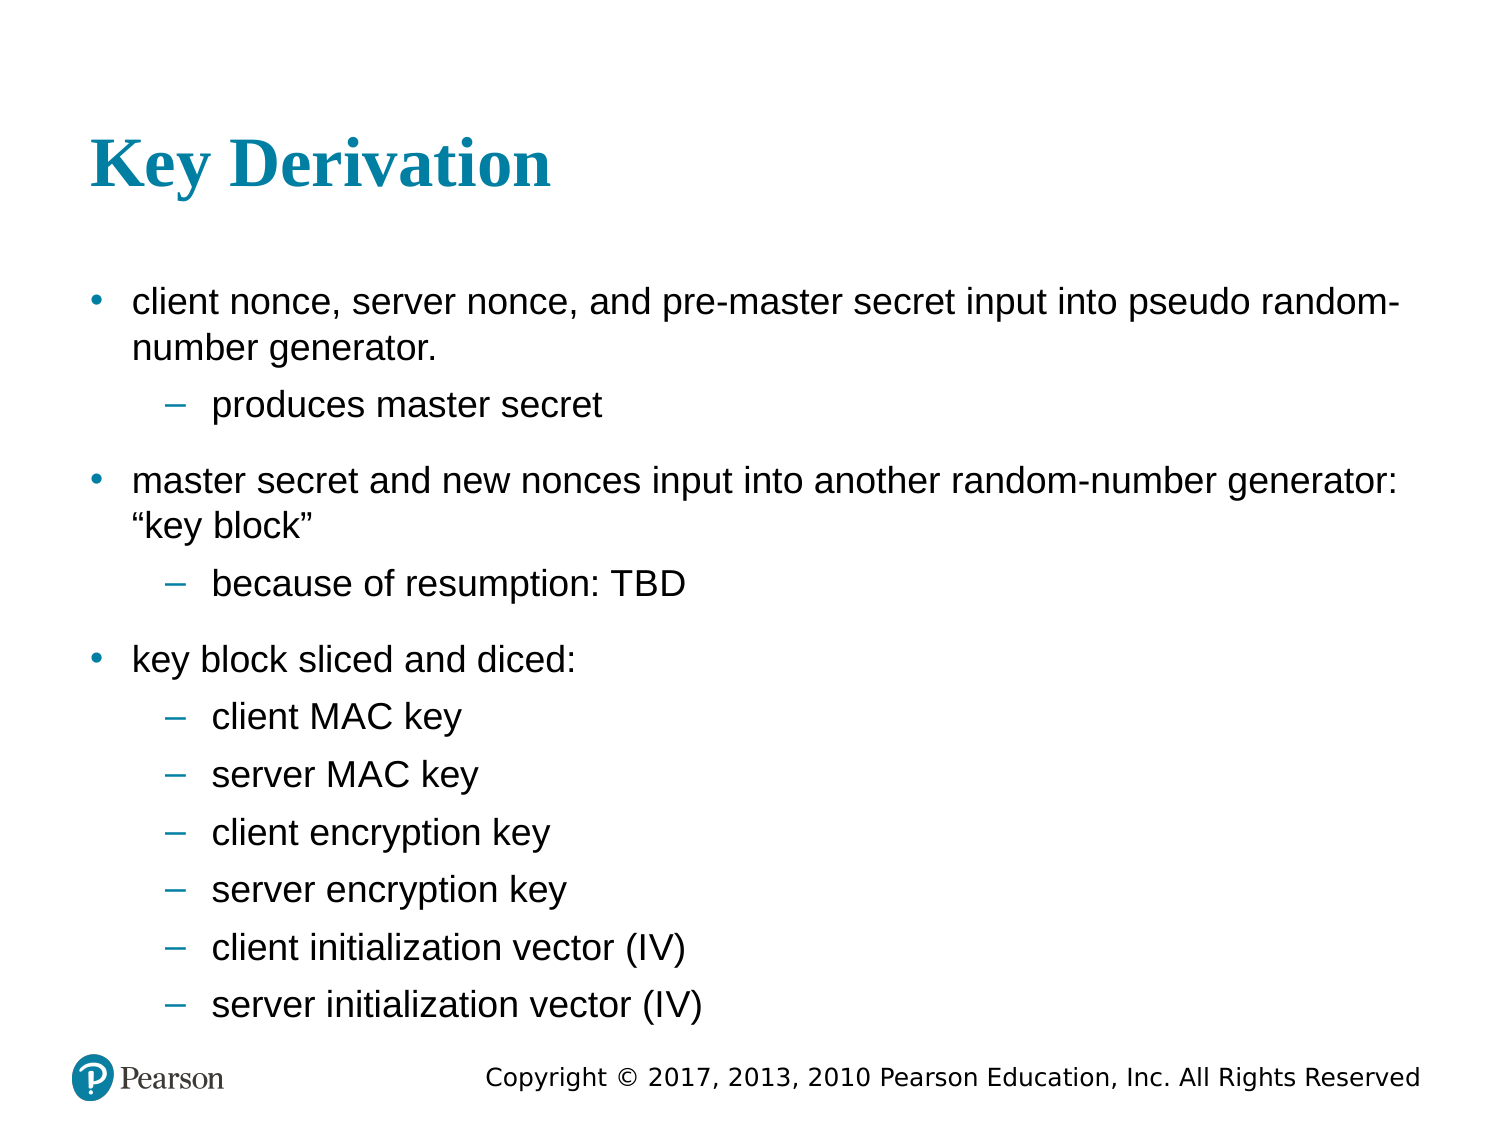

# Key Derivation
client nonce, server nonce, and pre-master secret input into pseudo random-number generator.
produces master secret
master secret and new nonces input into another random-number generator: “key block”
because of resumption: T B D
key block sliced and diced:
client M A C key
server M A C key
client encryption key
server encryption key
client initialization vector (I V)
server initialization vector (I V)